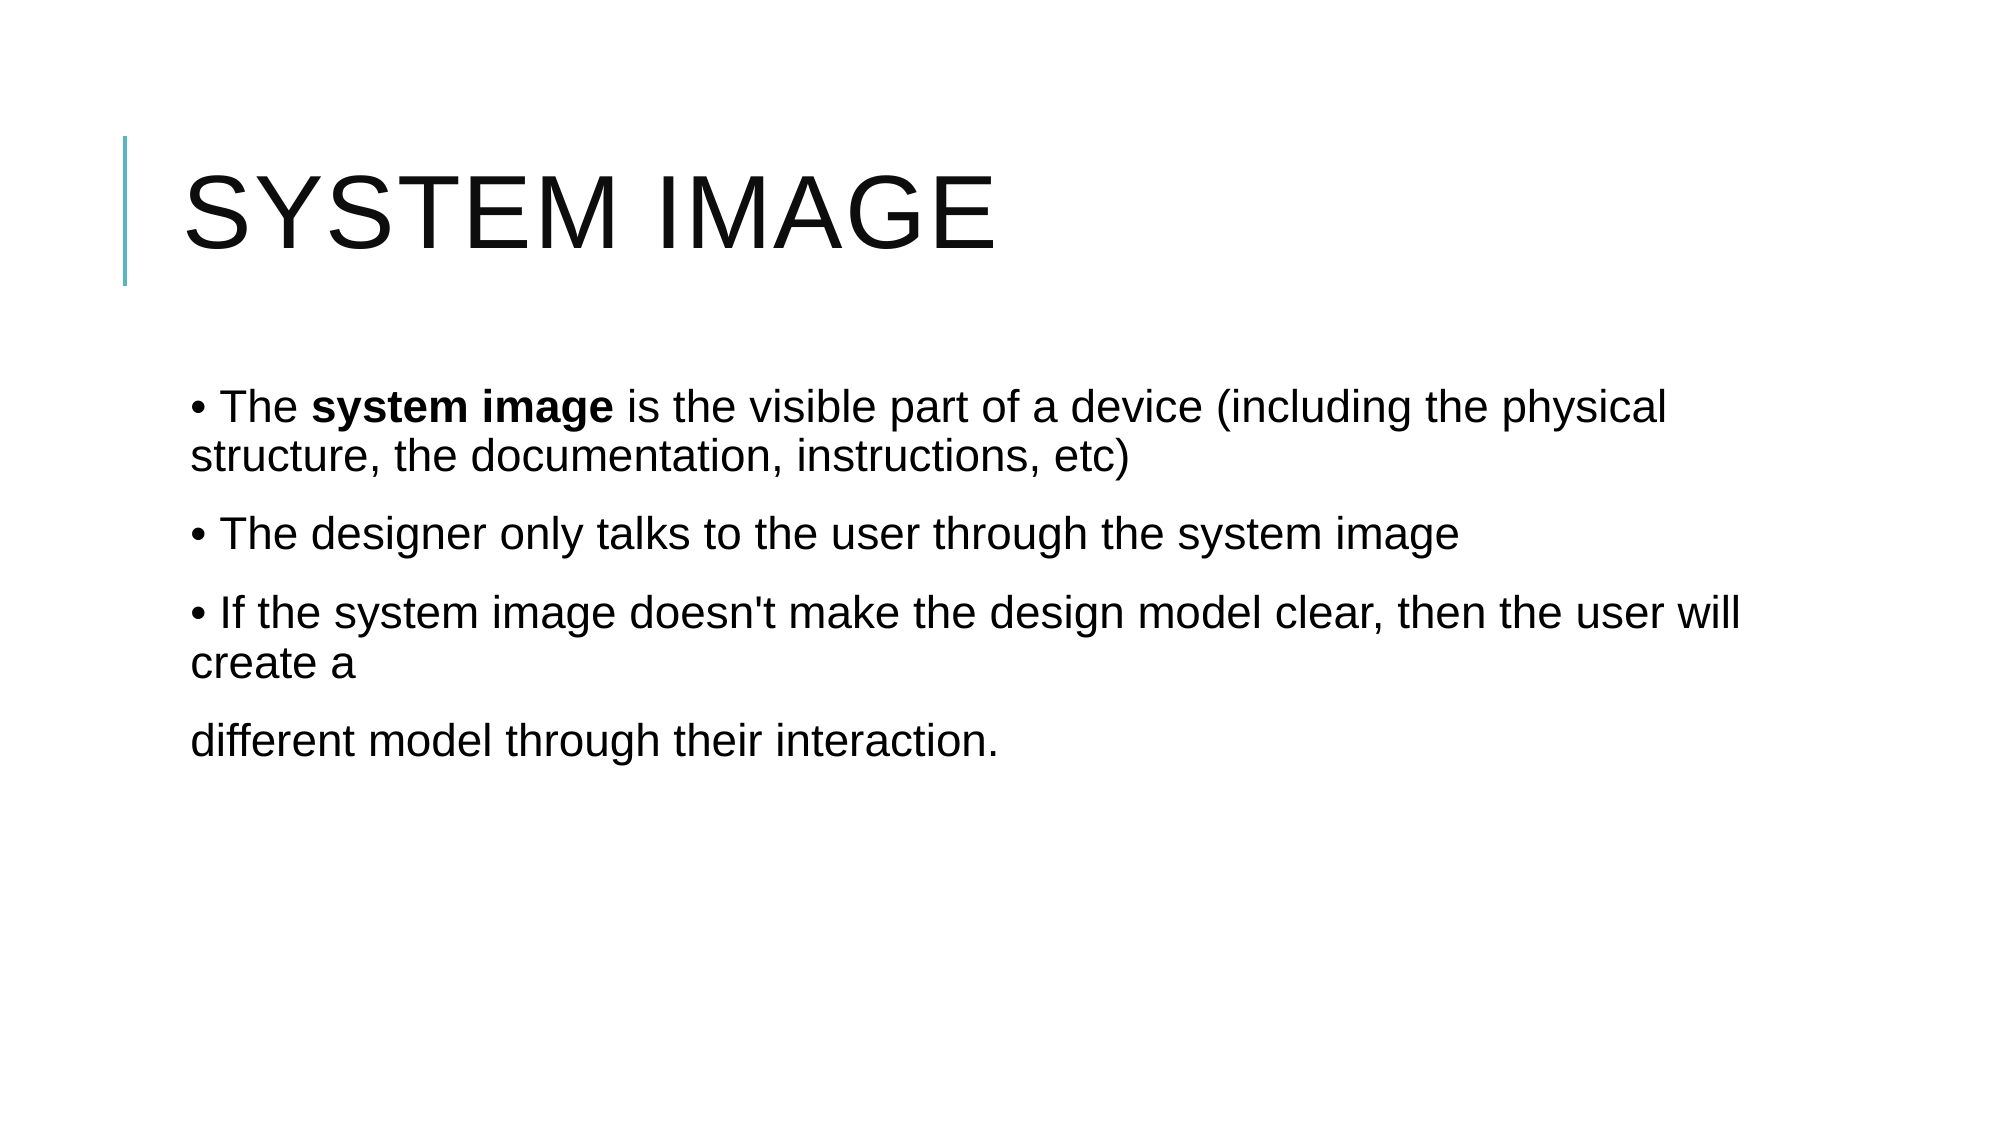

# System Image
• The system image is the visible part of a device (including the physical structure, the documentation, instructions, etc)
• The designer only talks to the user through the system image
• If the system image doesn't make the design model clear, then the user will create a
different model through their interaction.